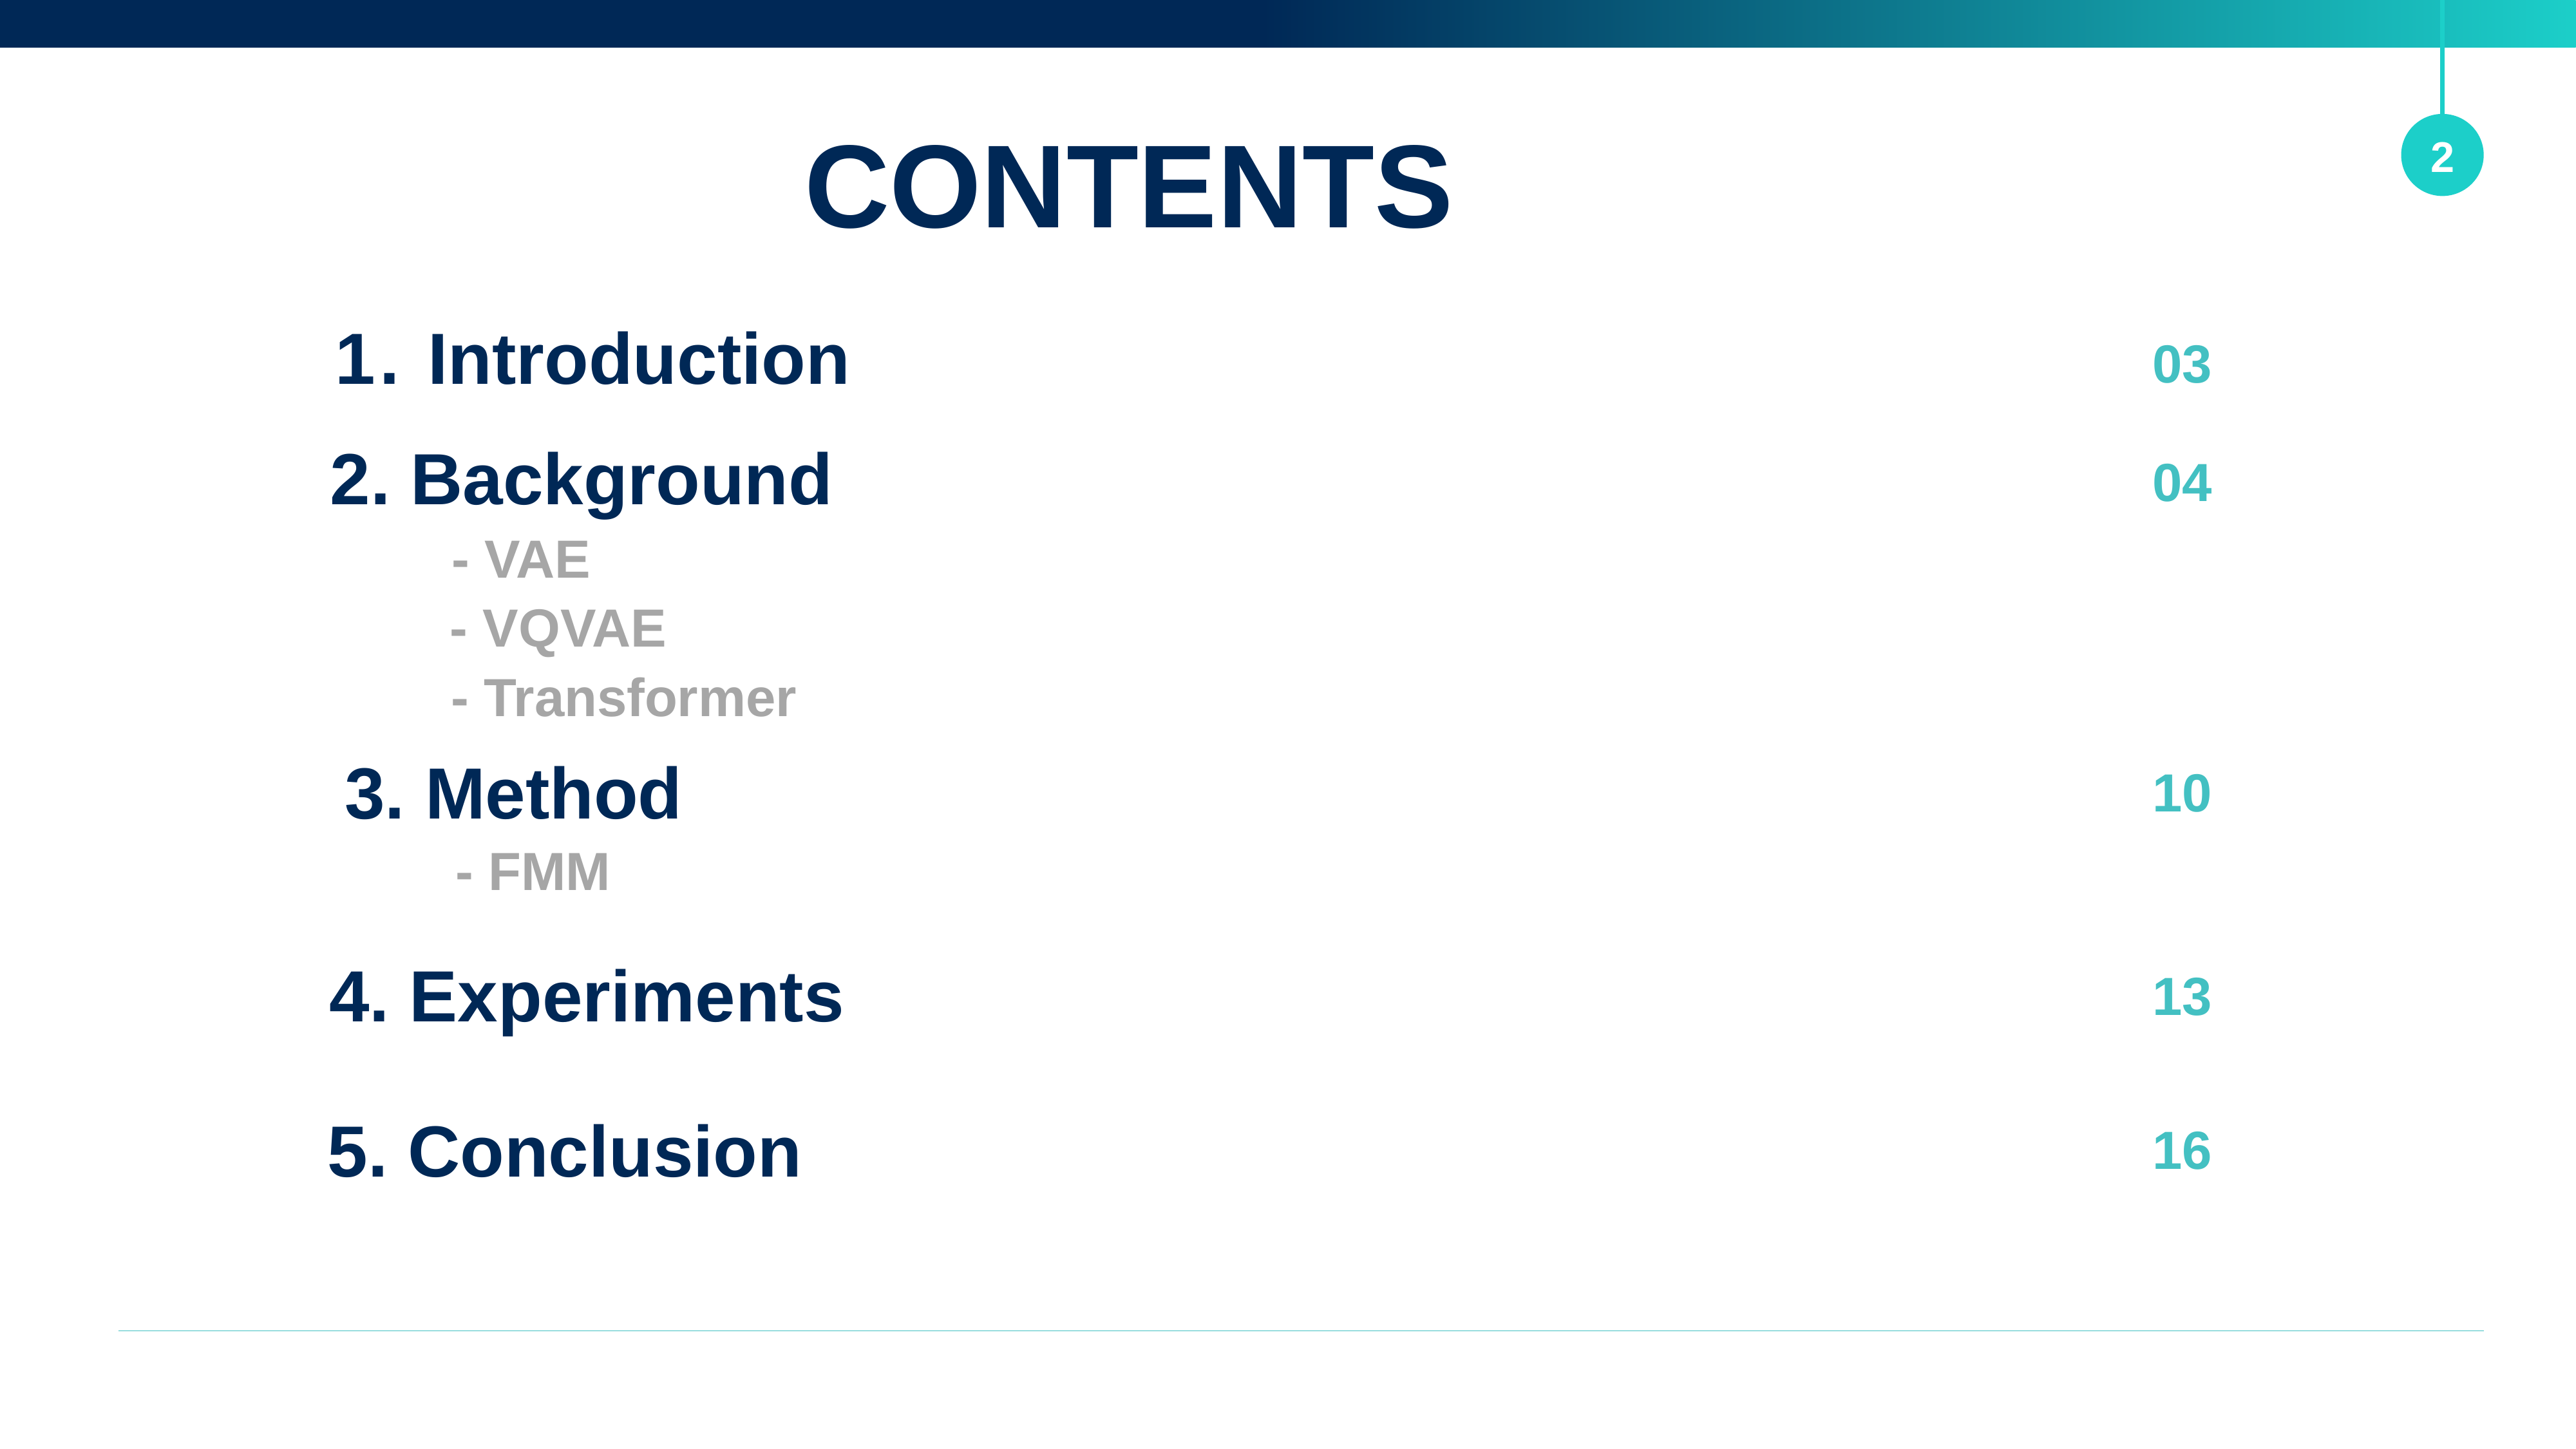

2
CONTENTS
1. Introduction
03
2. Background
04
- VAE
- VQVAE
- Transformer
3. Method
10
- FMM
4. Experiments
13
5. Conclusion
16